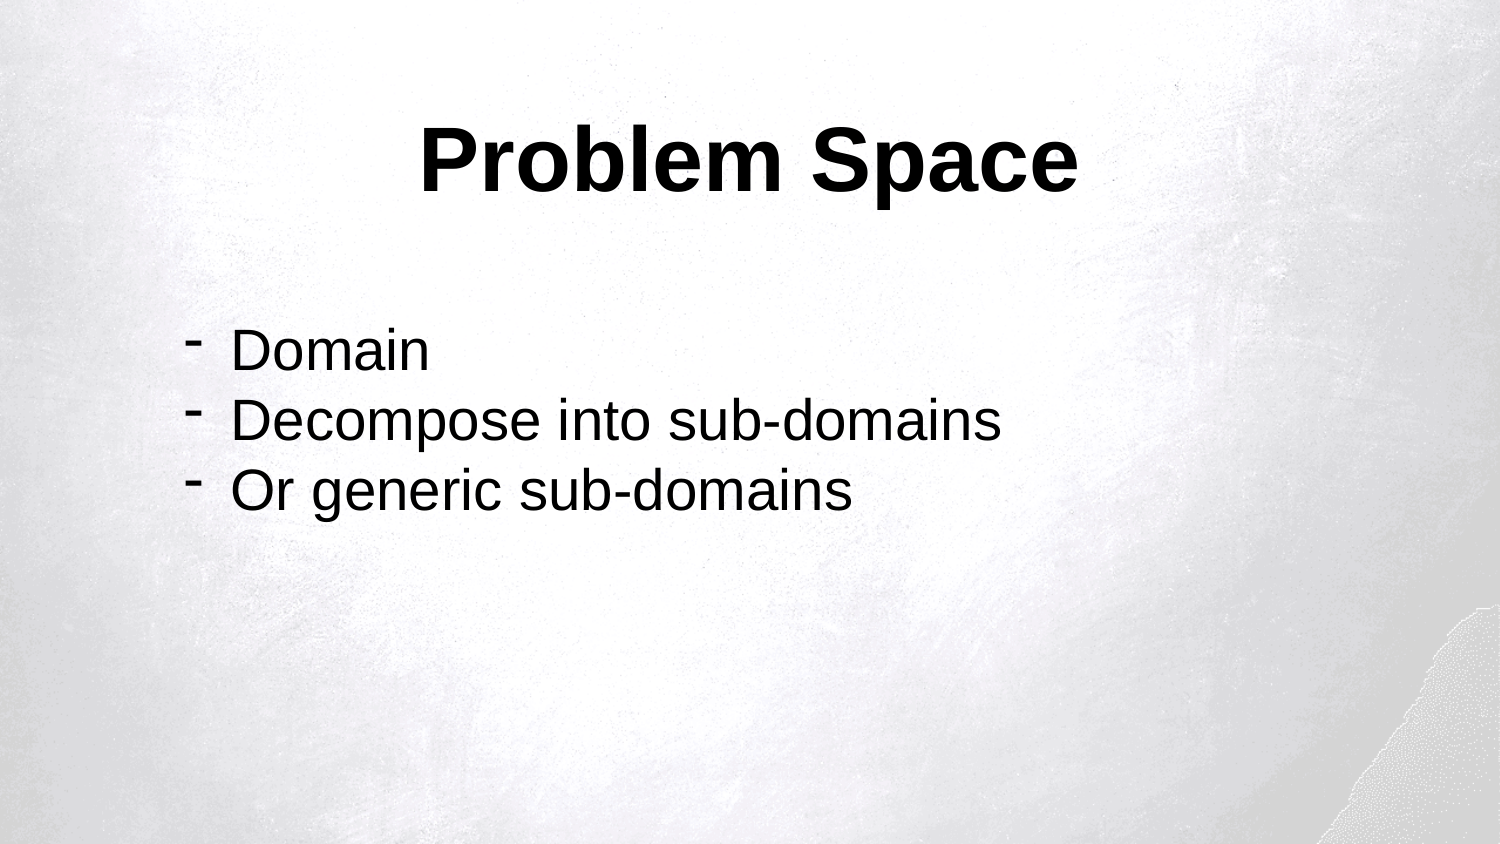

Problem Space
Domain
Decompose into sub-domains
Or generic sub-domains